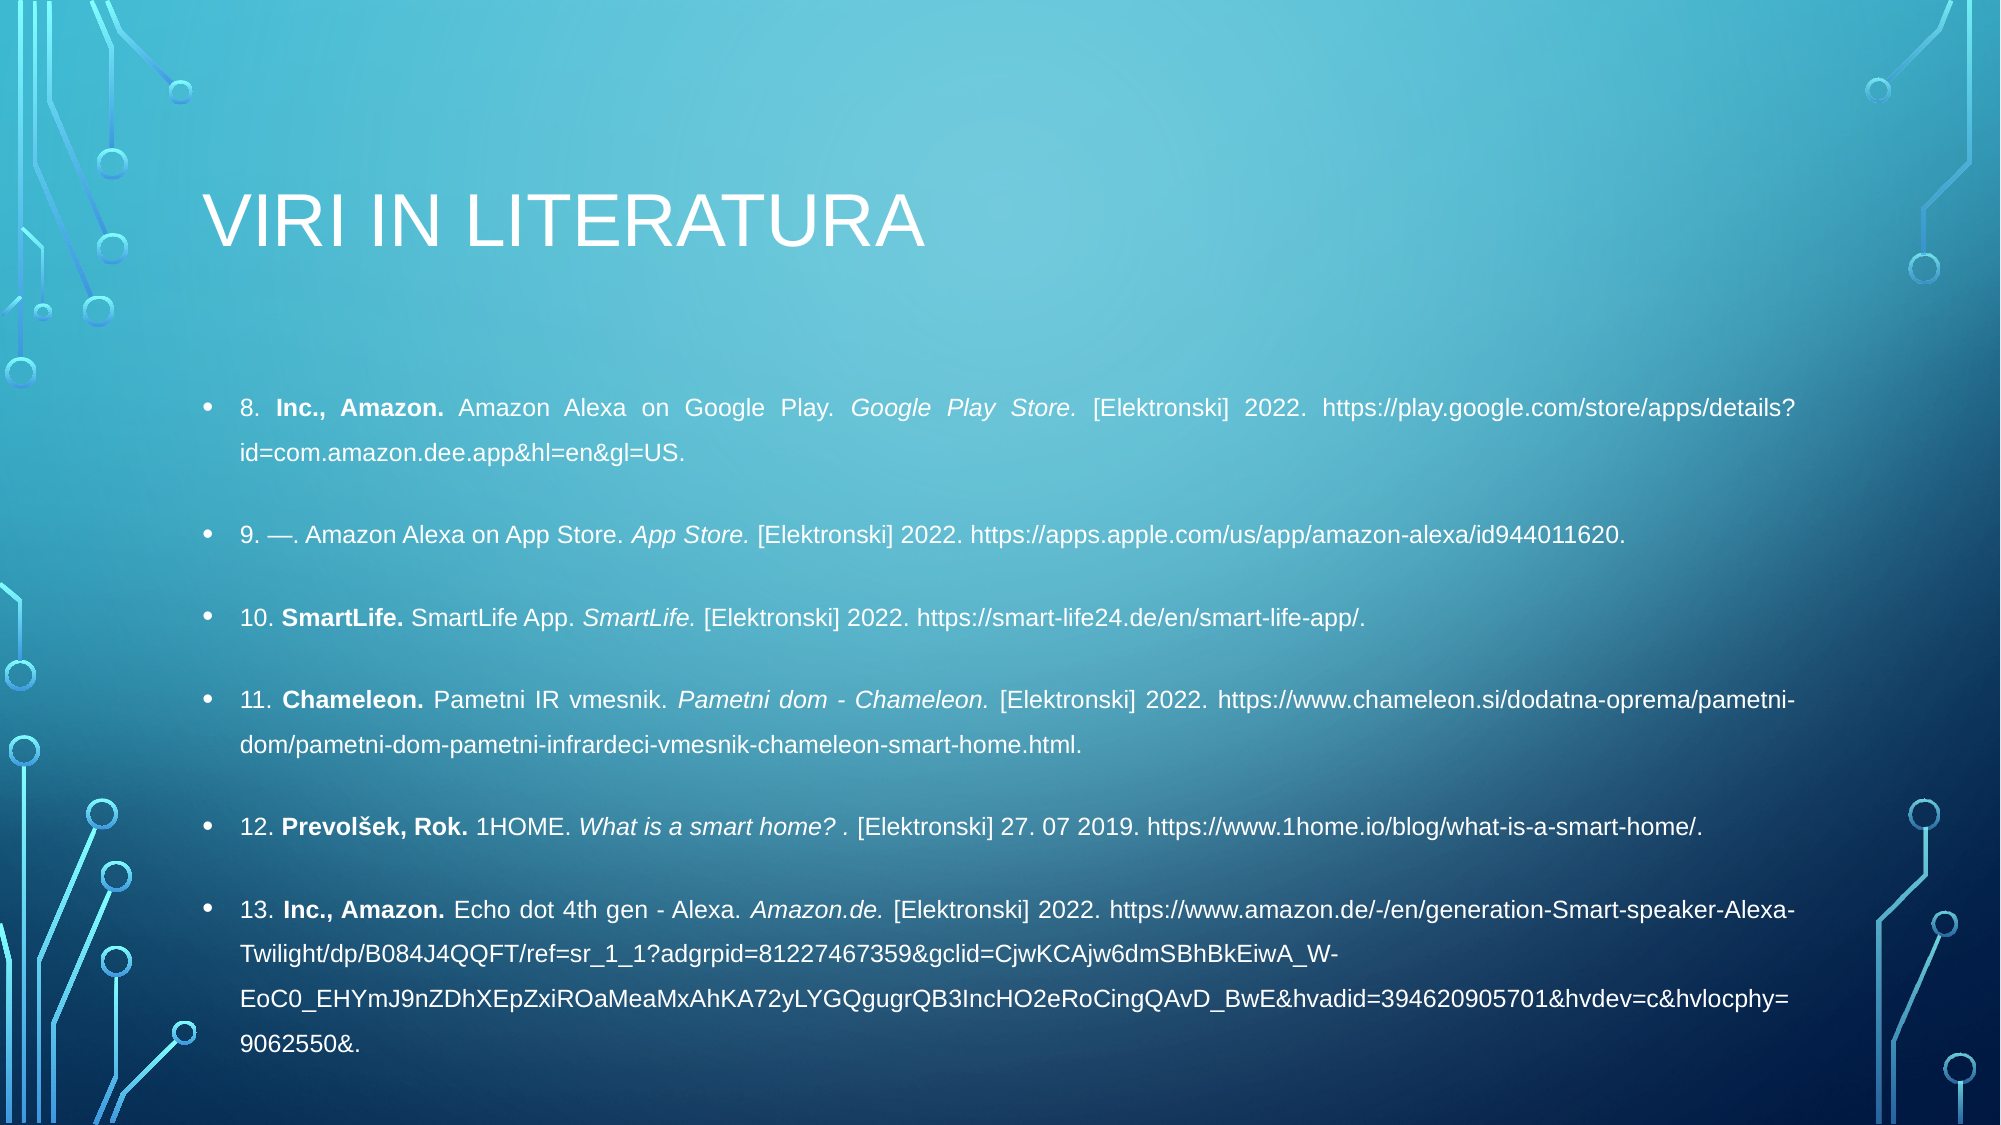

# Viri in literatura
8. Inc., Amazon. Amazon Alexa on Google Play. Google Play Store. [Elektronski] 2022. https://play.google.com/store/apps/details?id=com.amazon.dee.app&hl=en&gl=US.
9. —. Amazon Alexa on App Store. App Store. [Elektronski] 2022. https://apps.apple.com/us/app/amazon-alexa/id944011620.
10. SmartLife. SmartLife App. SmartLife. [Elektronski] 2022. https://smart-life24.de/en/smart-life-app/.
11. Chameleon. Pametni IR vmesnik. Pametni dom - Chameleon. [Elektronski] 2022. https://www.chameleon.si/dodatna-oprema/pametni-dom/pametni-dom-pametni-infrardeci-vmesnik-chameleon-smart-home.html.
12. Prevolšek, Rok. 1HOME. What is a smart home? . [Elektronski] 27. 07 2019. https://www.1home.io/blog/what-is-a-smart-home/.
13. Inc., Amazon. Echo dot 4th gen - Alexa. Amazon.de. [Elektronski] 2022. https://www.amazon.de/-/en/generation-Smart-speaker-Alexa-Twilight/dp/B084J4QQFT/ref=sr_1_1?adgrpid=81227467359&gclid=CjwKCAjw6dmSBhBkEiwA_W-EoC0_EHYmJ9nZDhXEpZxiROaMeaMxAhKA72yLYGQgugrQB3IncHO2eRoCingQAvD_BwE&hvadid=394620905701&hvdev=c&hvlocphy=9062550&.